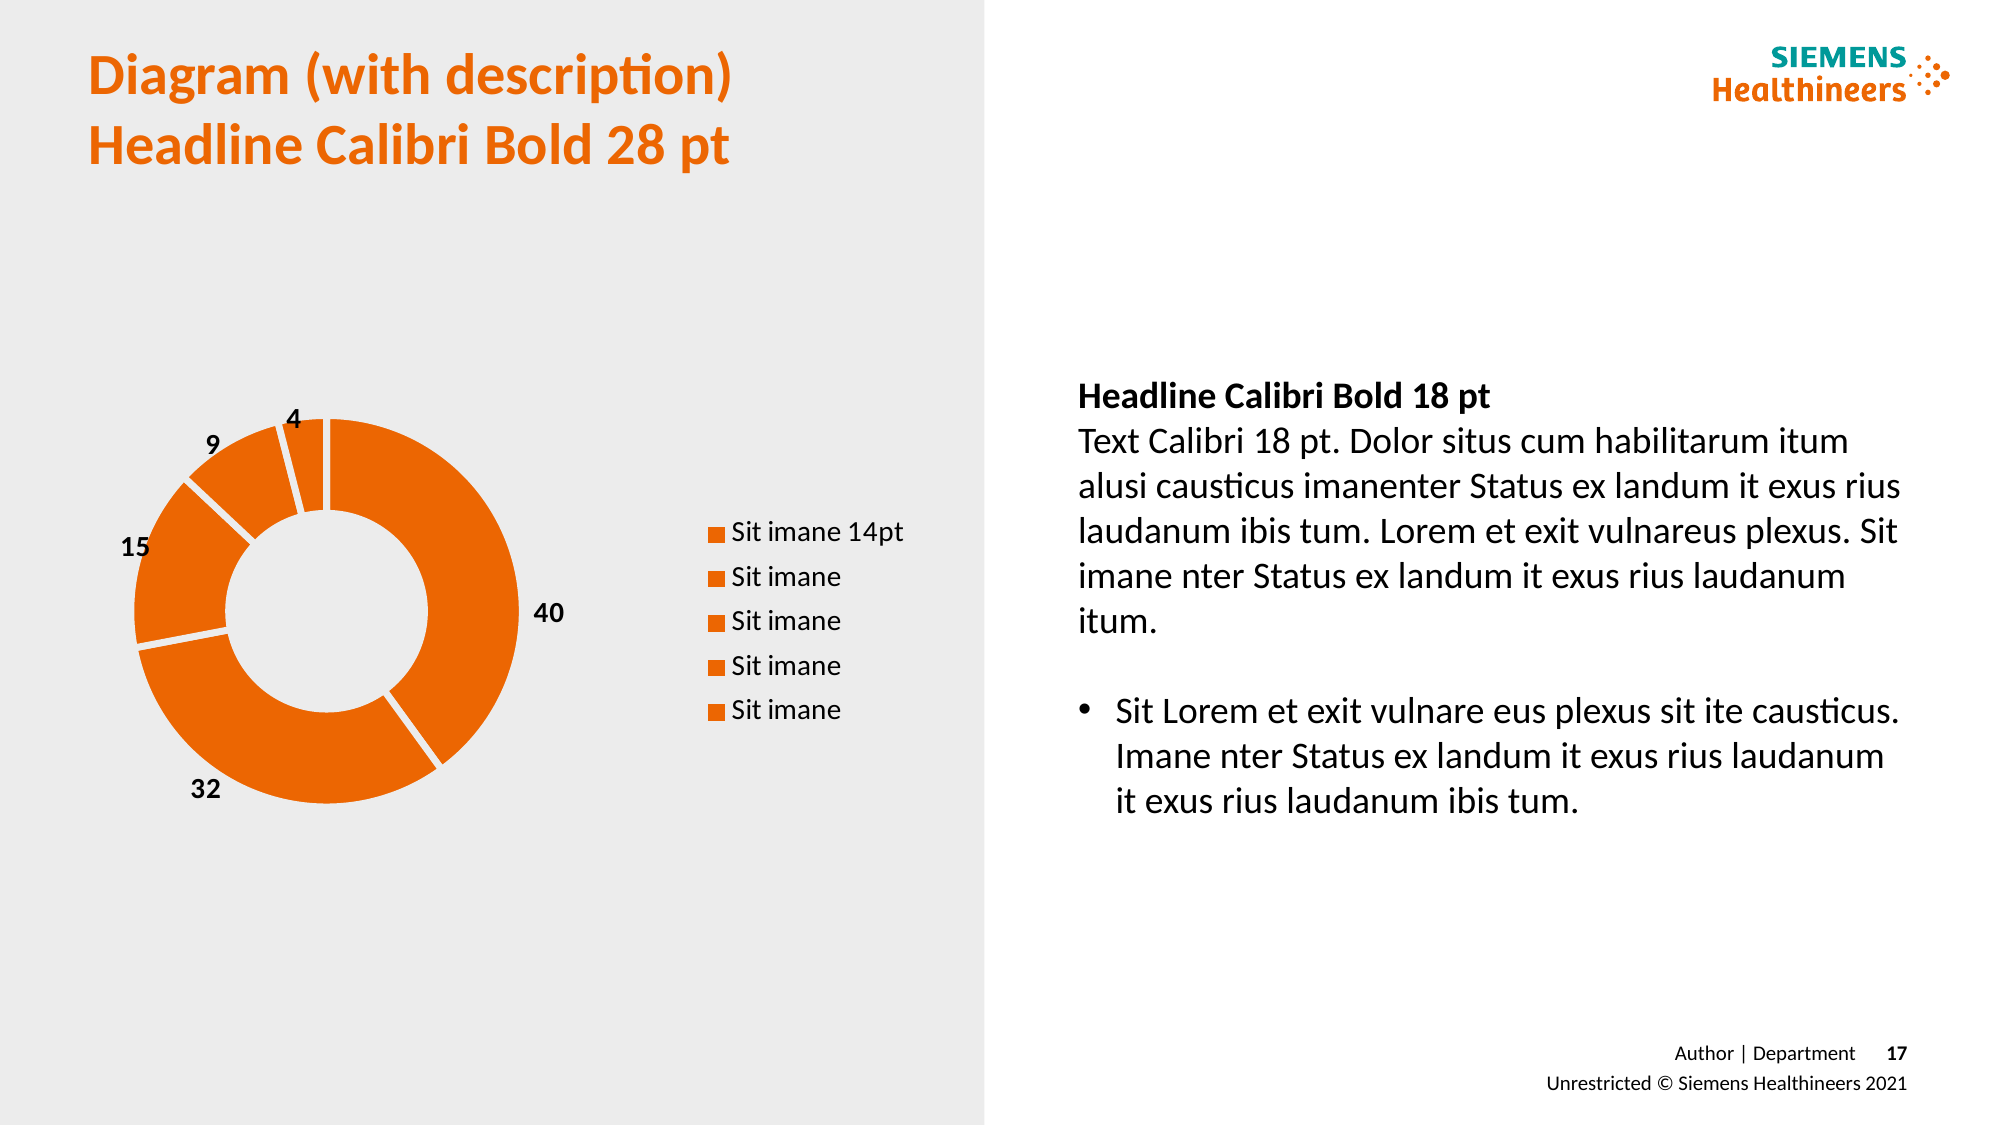

# Diagram (with description) Headline Calibri Bold 28 pt

### Chart

| Category | Diagram |
|---|---|
| Sit imane 14pt | 40.0 |
| Sit imane | 32.0 |
| Sit imane | 15.0 |
| Sit imane | 9.0 |
| Sit imane | 4.0 |
Headline Calibri Bold 18 pt
Text Calibri 18 pt. Dolor situs cum habilitarum itum alusi causticus imanenter Status ex landum it exus rius laudanum ibis tum. Lorem et exit vulnareus plexus. Sit imane nter Status ex landum it exus rius laudanum itum.

Sit Lorem et exit vulnare eus plexus sit ite causticus. Imane nter Status ex landum it exus rius laudanum it exus rius laudanum ibis tum.

Author | Department